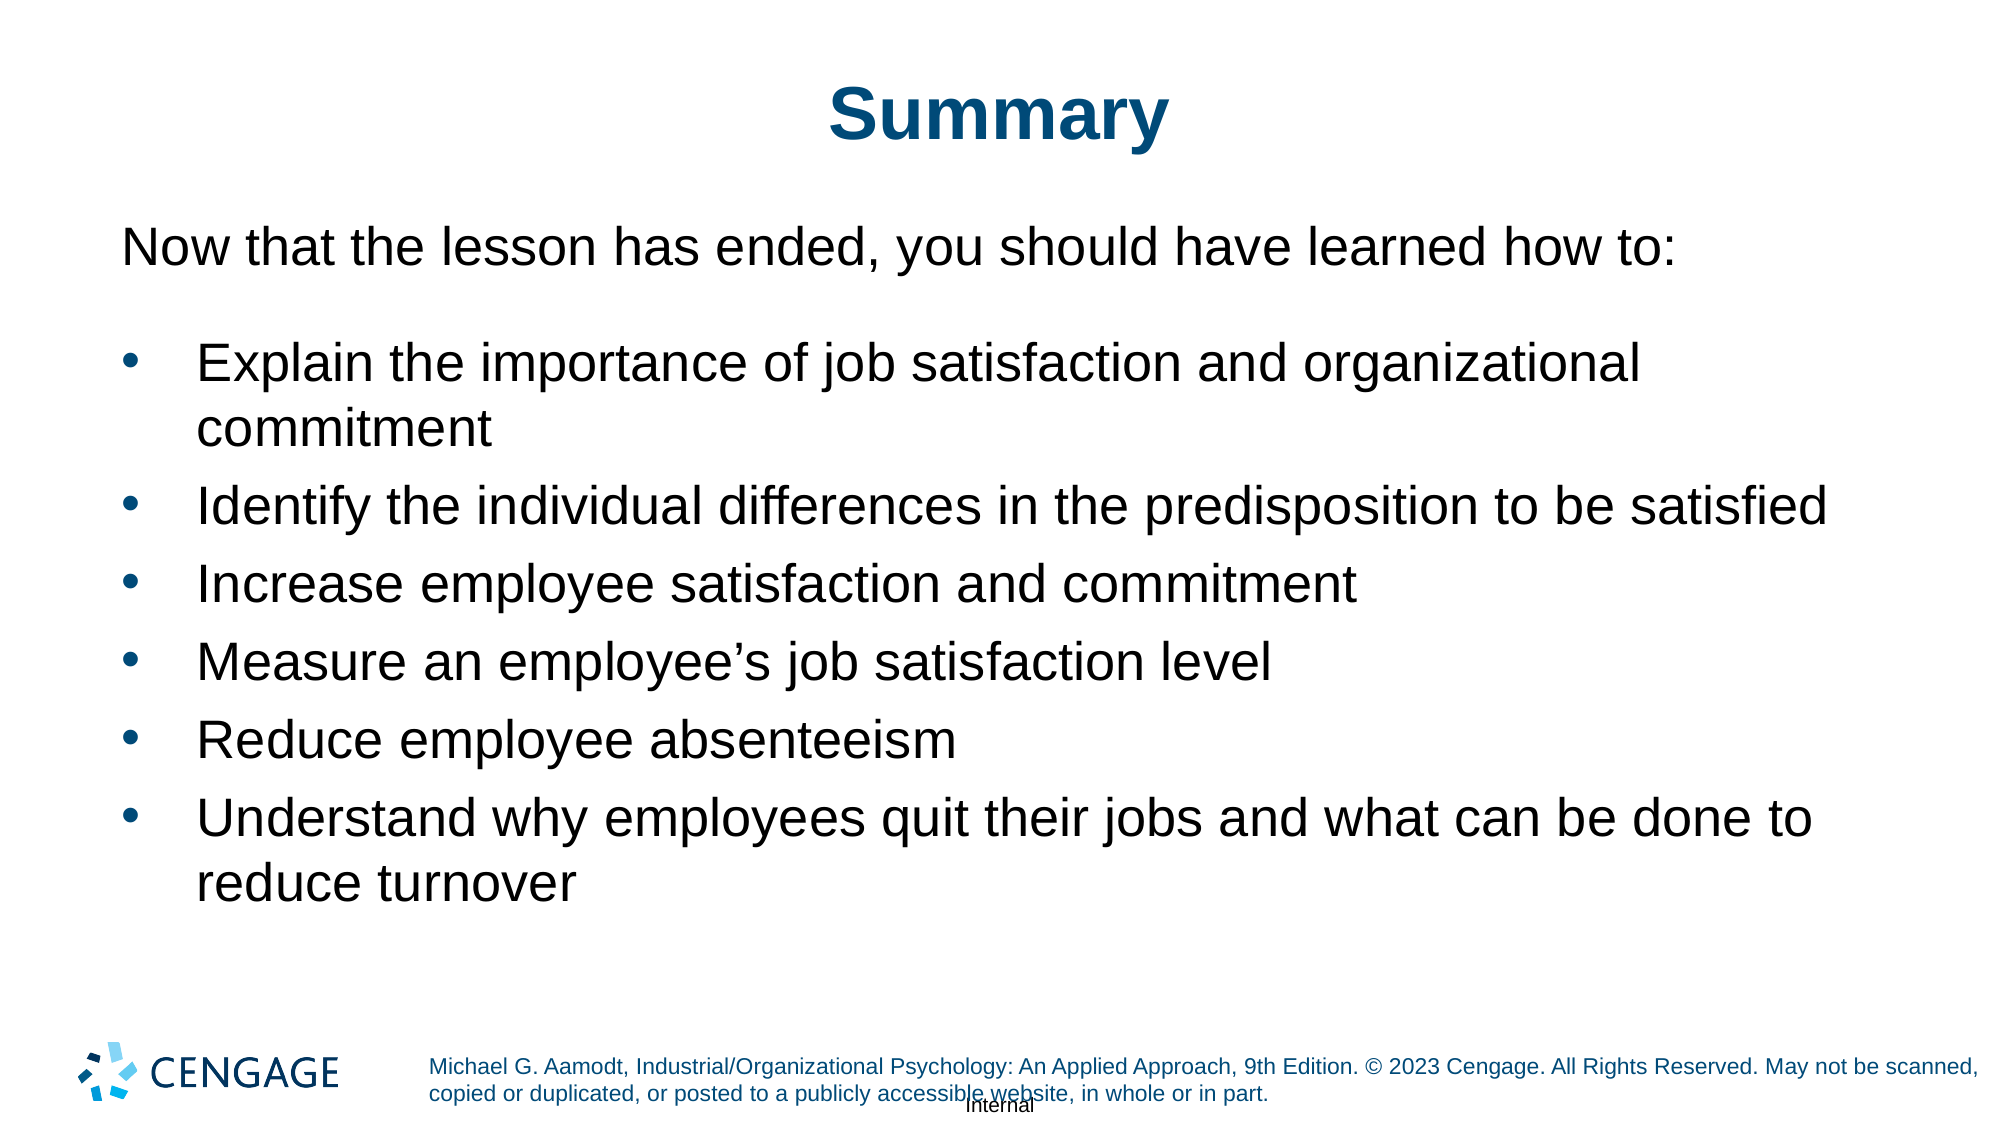

# Summary
Now that the lesson has ended, you should have learned how to:
Explain the importance of job satisfaction and organizational commitment
Identify the individual differences in the predisposition to be satisfied
Increase employee satisfaction and commitment
Measure an employee’s job satisfaction level
Reduce employee absenteeism
Understand why employees quit their jobs and what can be done to reduce turnover